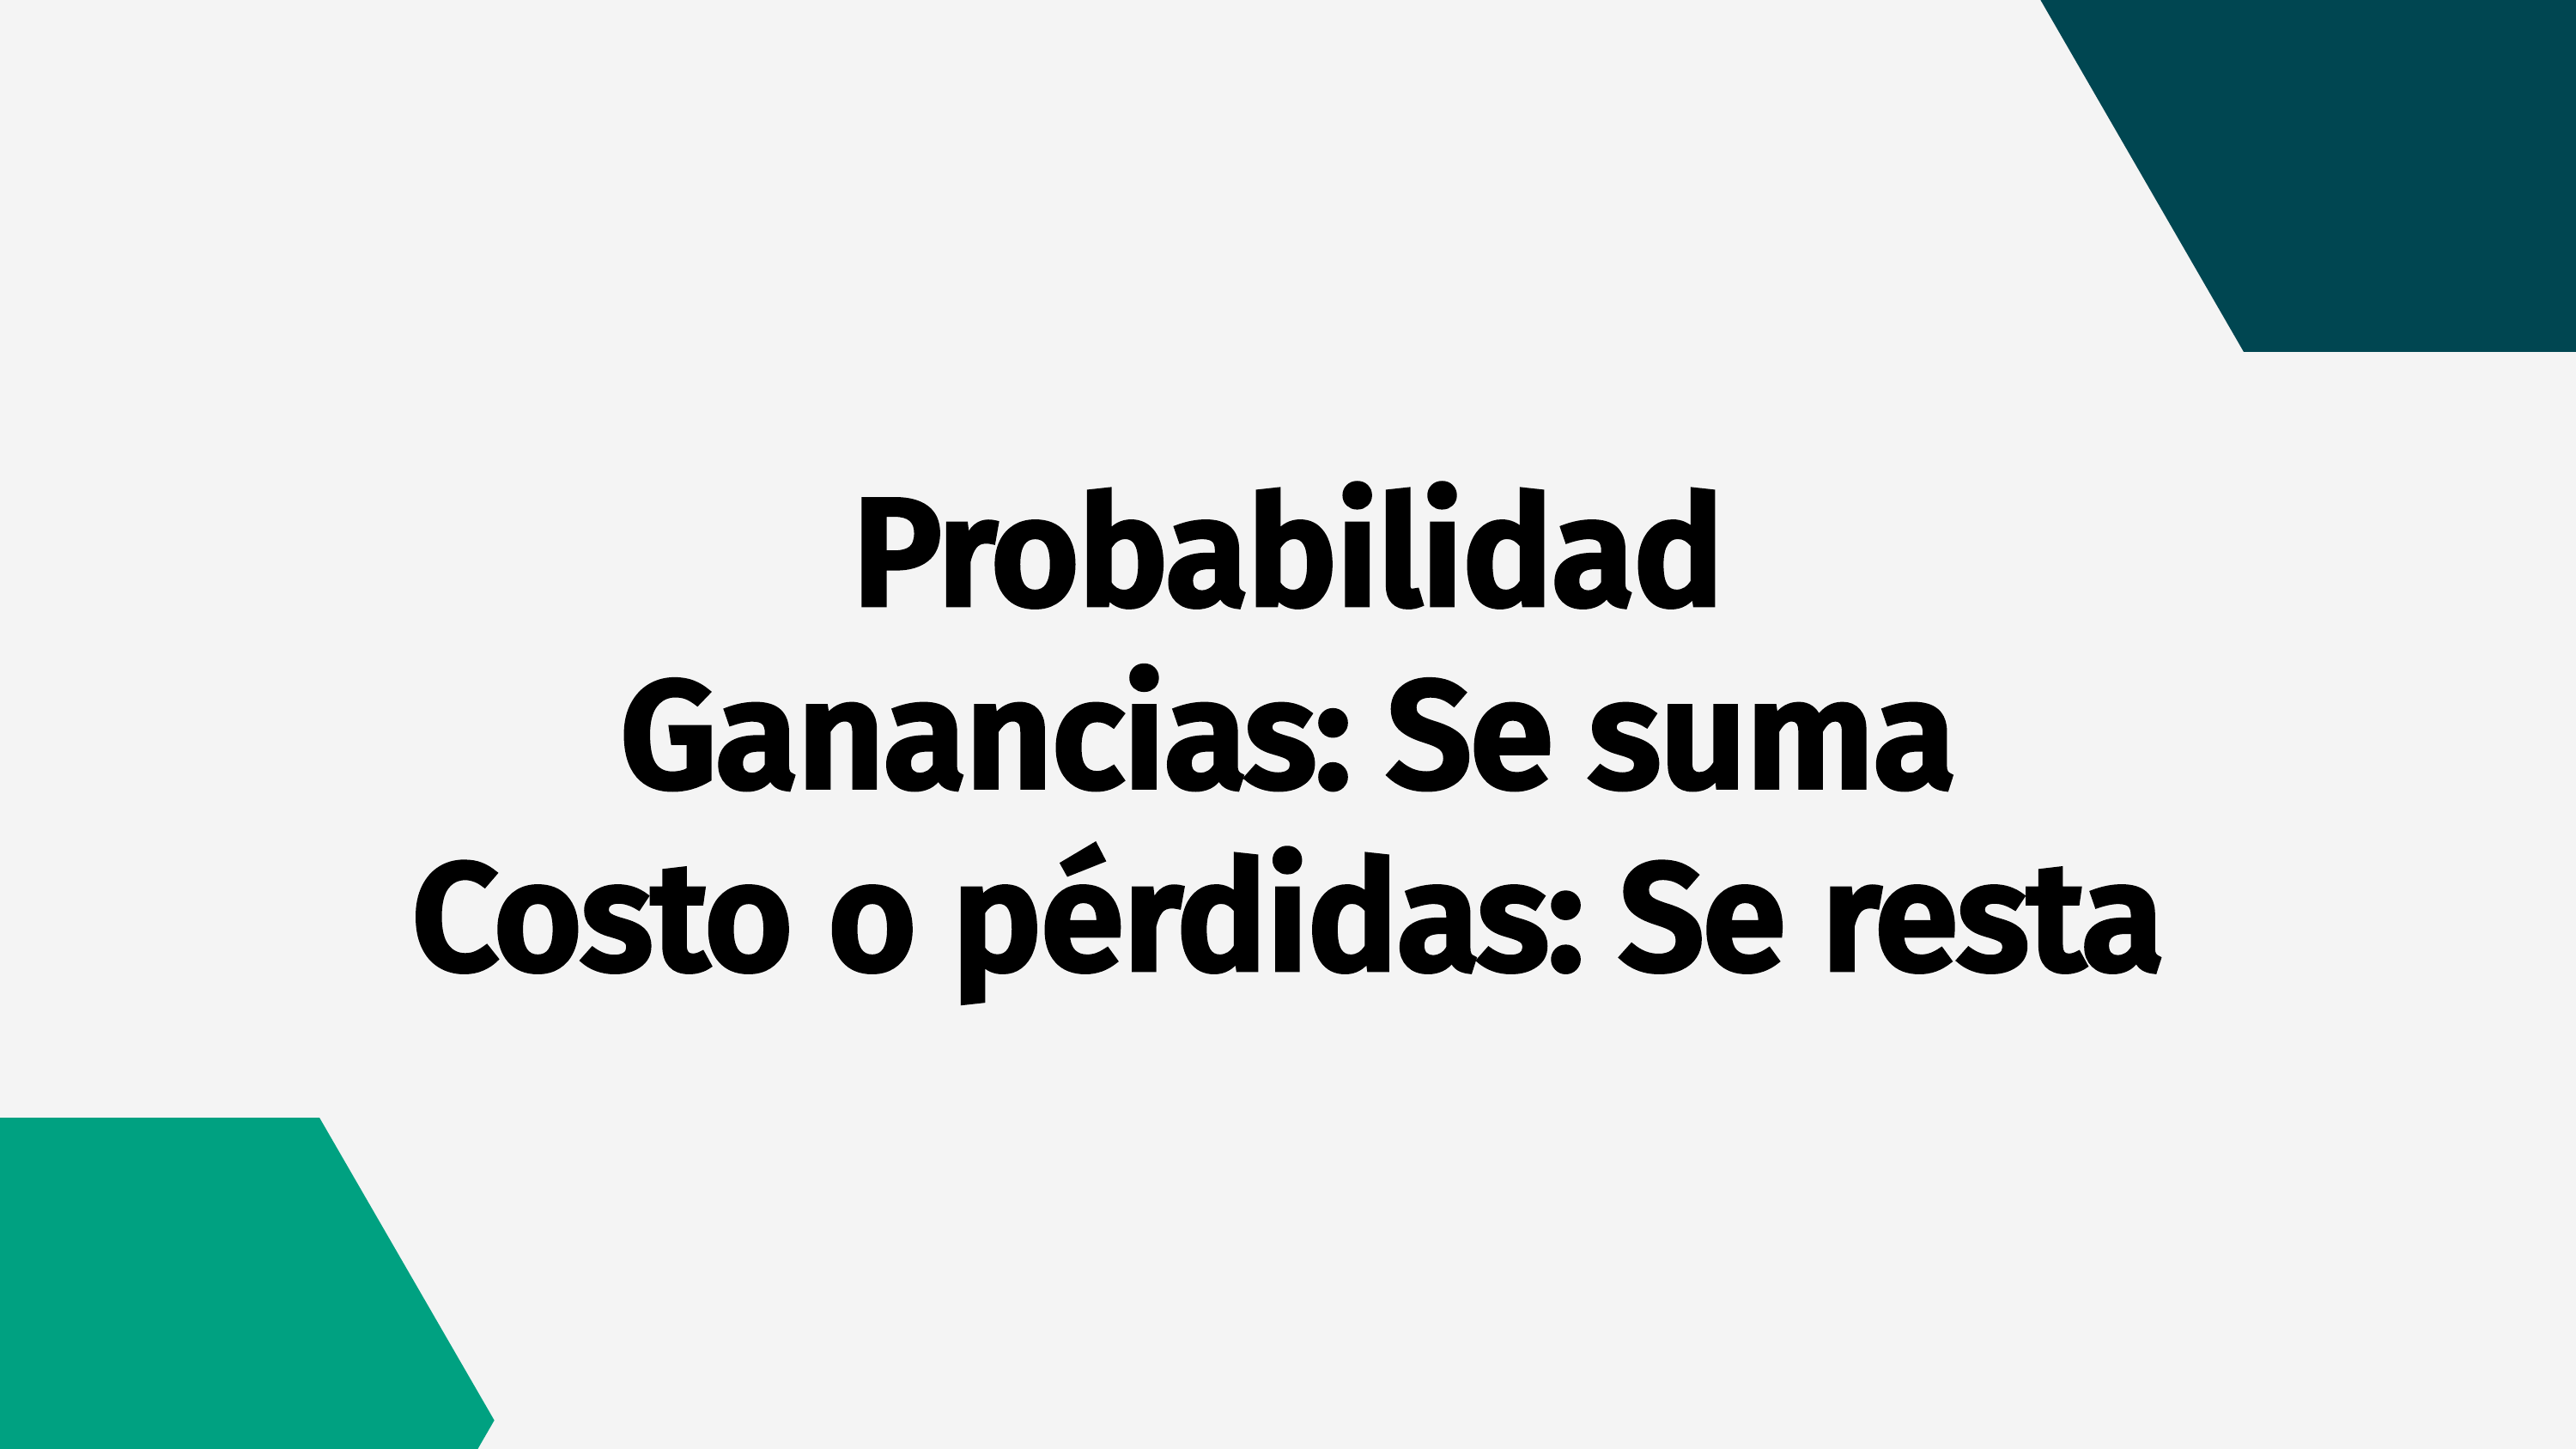

Probabilidad
Ganancias: Se suma
Costo o pérdidas: Se resta